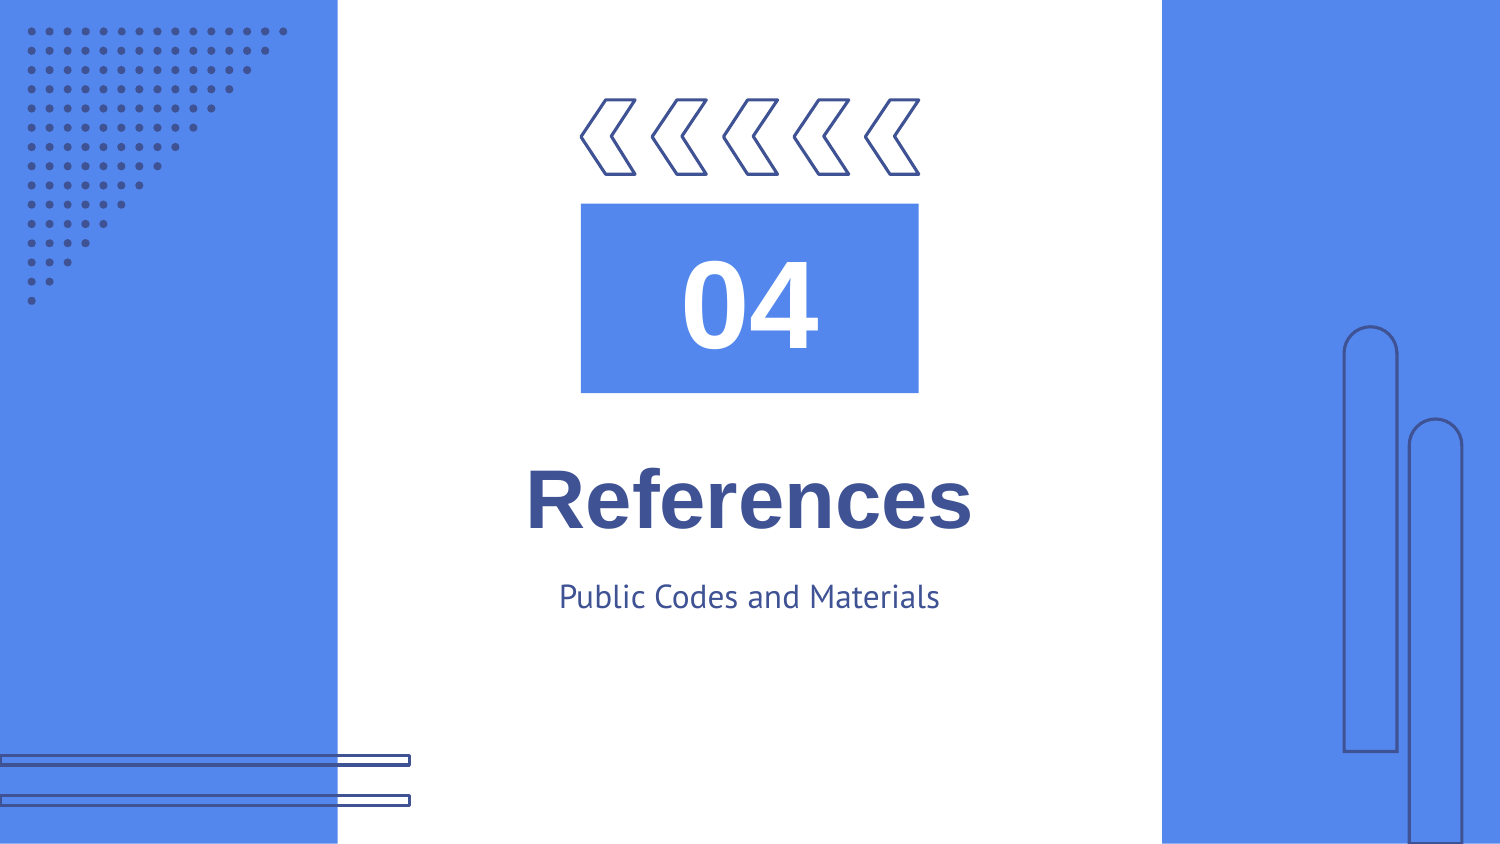

04
# References
Public Codes and Materials